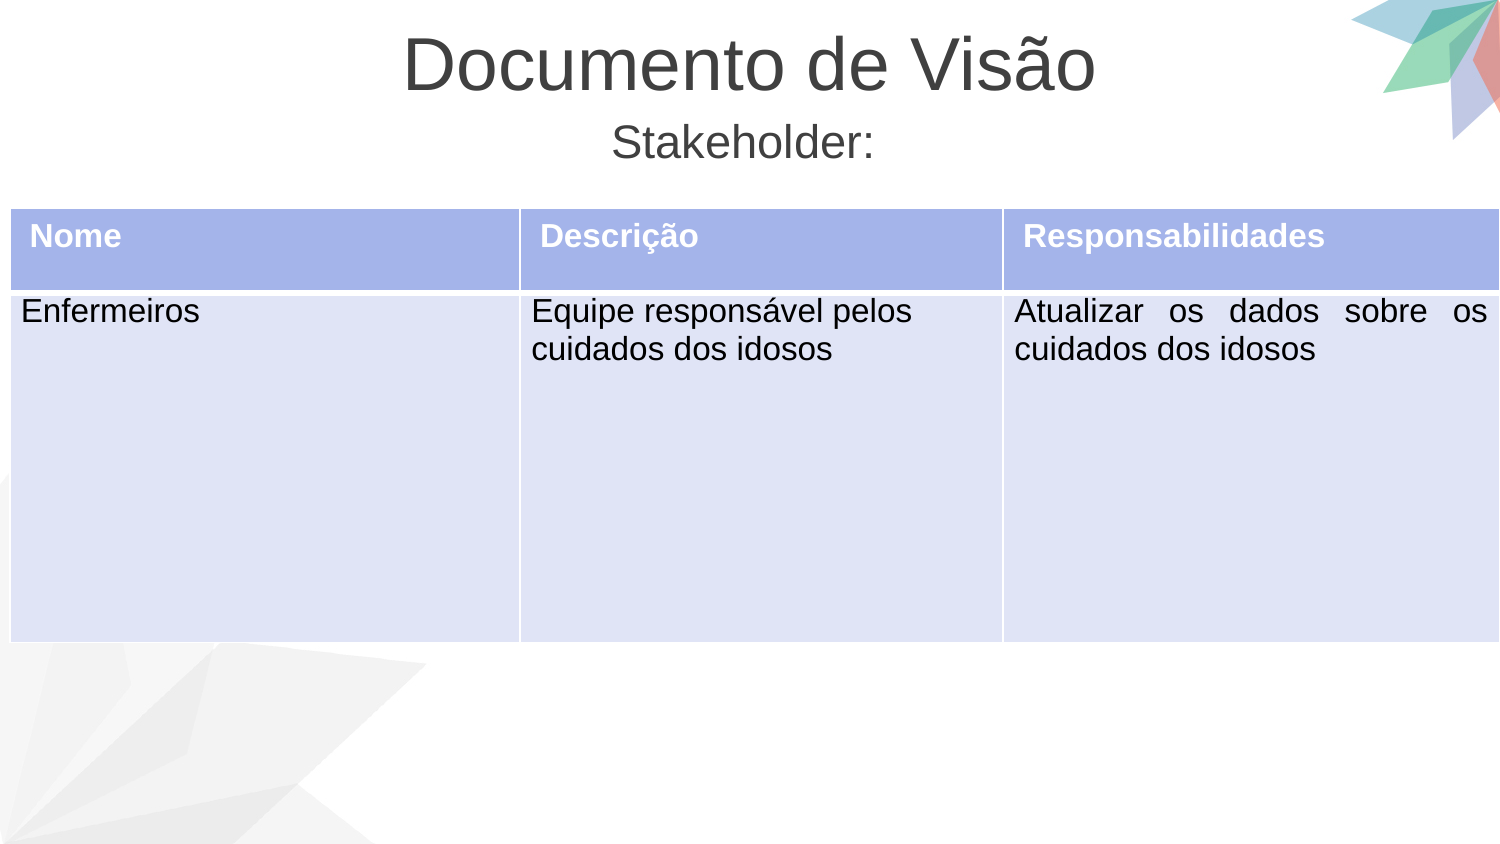

Documento de Visão
Stakeholder:
| Nome | Descrição | Responsabilidades |
| --- | --- | --- |
| Enfermeiros | Equipe responsável pelos cuidados dos idosos | Atualizar os dados sobre os cuidados dos idosos |